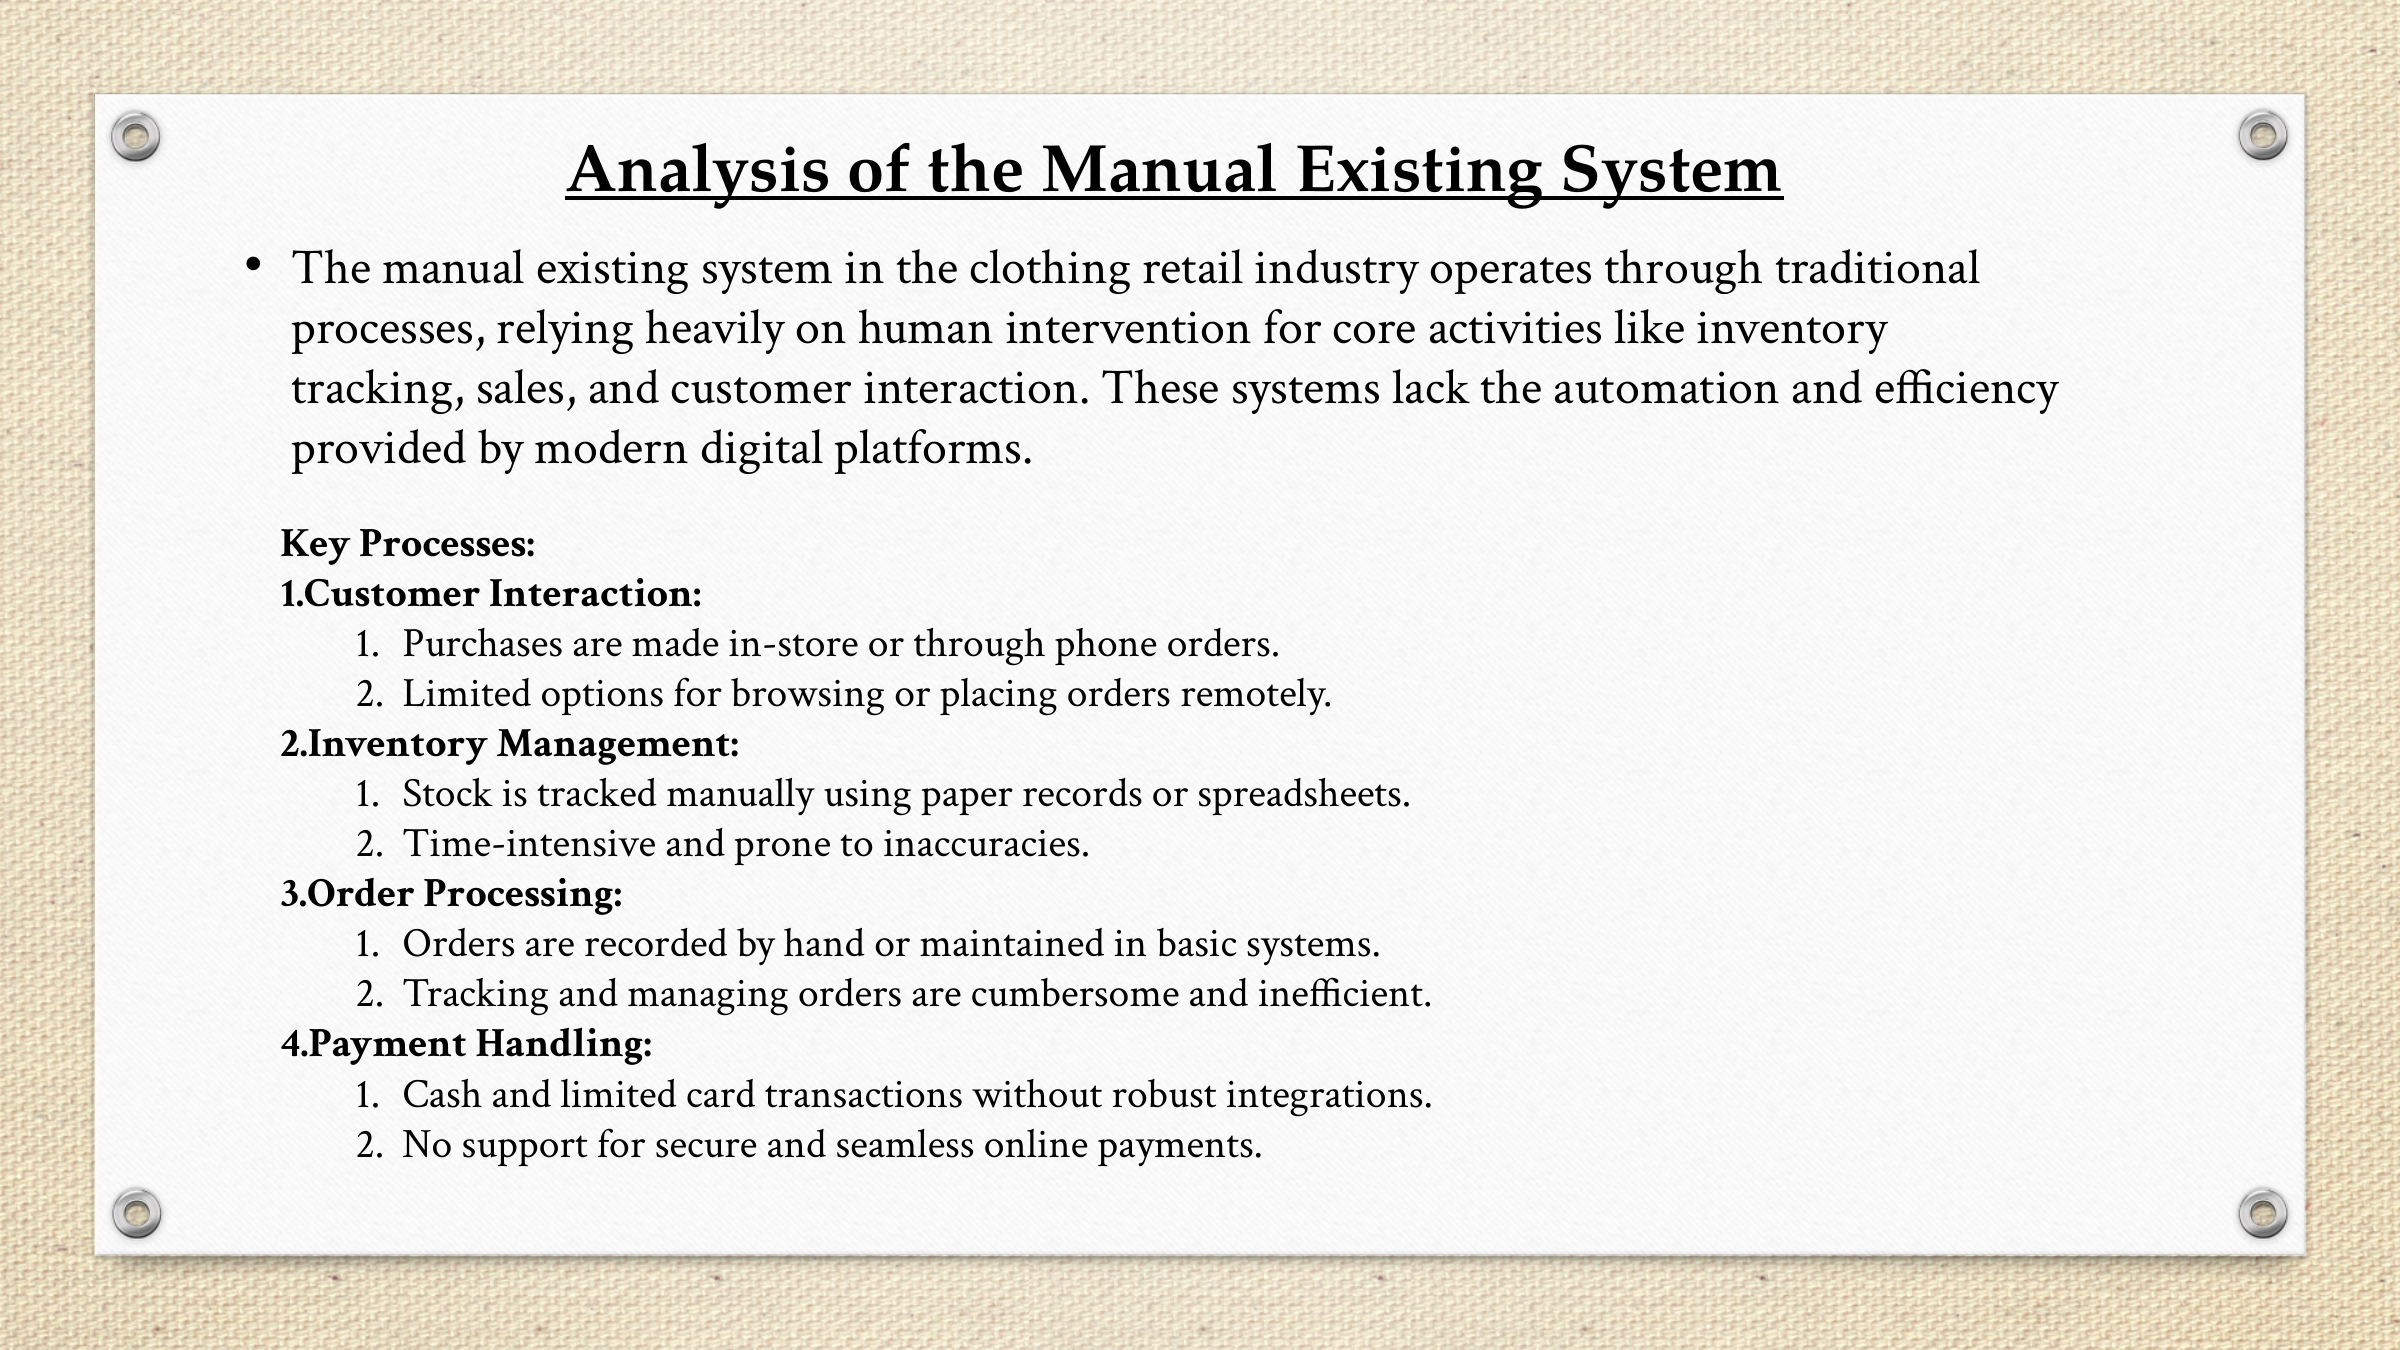

Analysis of the Manual Existing System
The manual existing system in the clothing retail industry operates through traditional processes, relying heavily on human intervention for core activities like inventory tracking, sales, and customer interaction. These systems lack the automation and efficiency provided by modern digital platforms.
Key Processes:
Customer Interaction:
Purchases are made in-store or through phone orders.
Limited options for browsing or placing orders remotely.
Inventory Management:
Stock is tracked manually using paper records or spreadsheets.
Time-intensive and prone to inaccuracies.
Order Processing:
Orders are recorded by hand or maintained in basic systems.
Tracking and managing orders are cumbersome and inefficient.
Payment Handling:
Cash and limited card transactions without robust integrations.
No support for secure and seamless online payments.